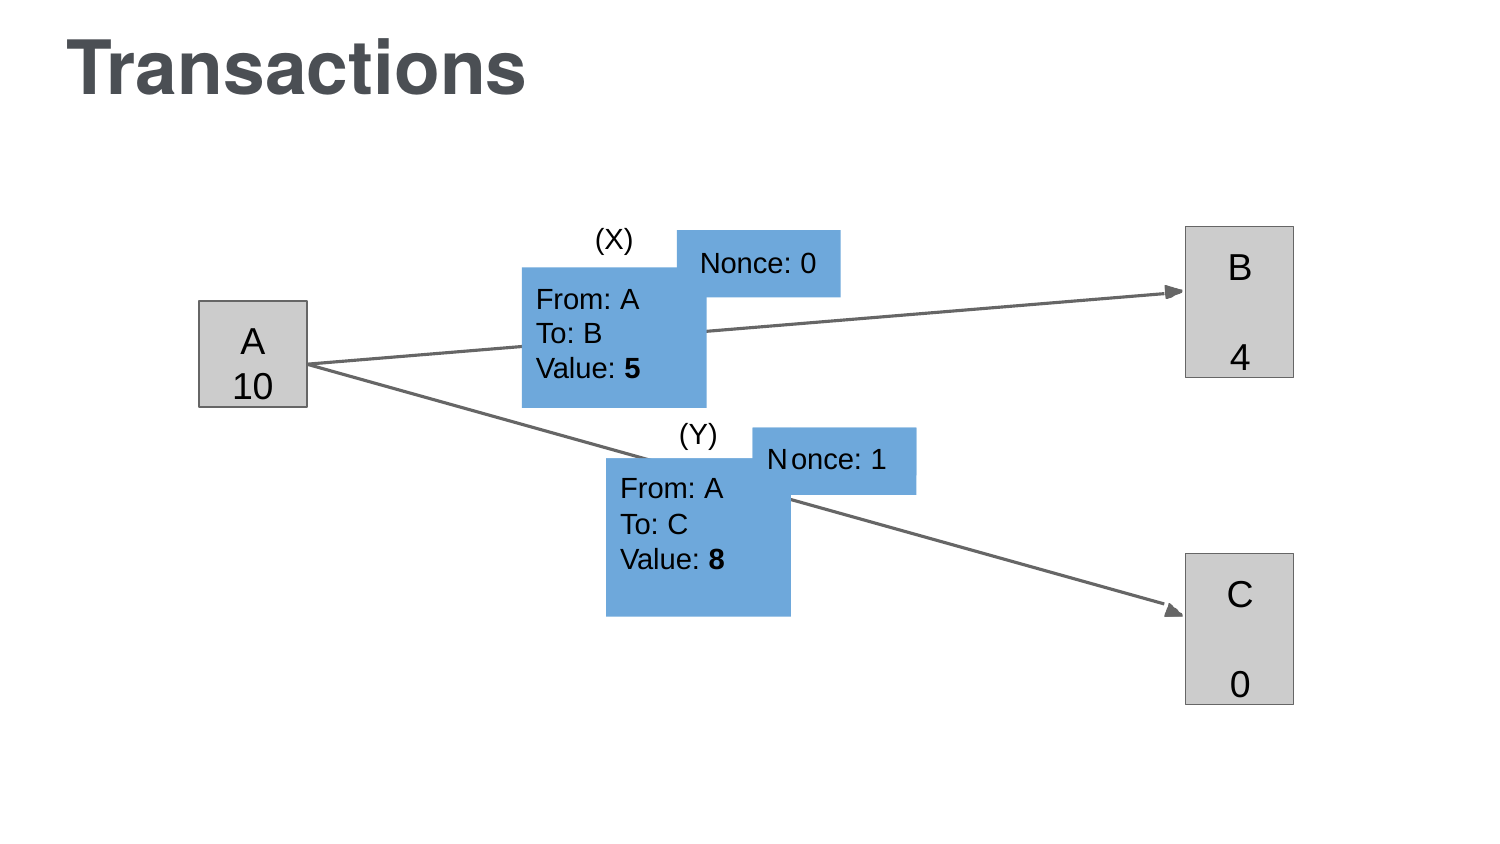

Transactions
(X)
B  4

Nonce: 0

From: A

A  10
To: B
Value: 5

(Y)

N
once: 1

From: A
To: C
Value: 8
C  0